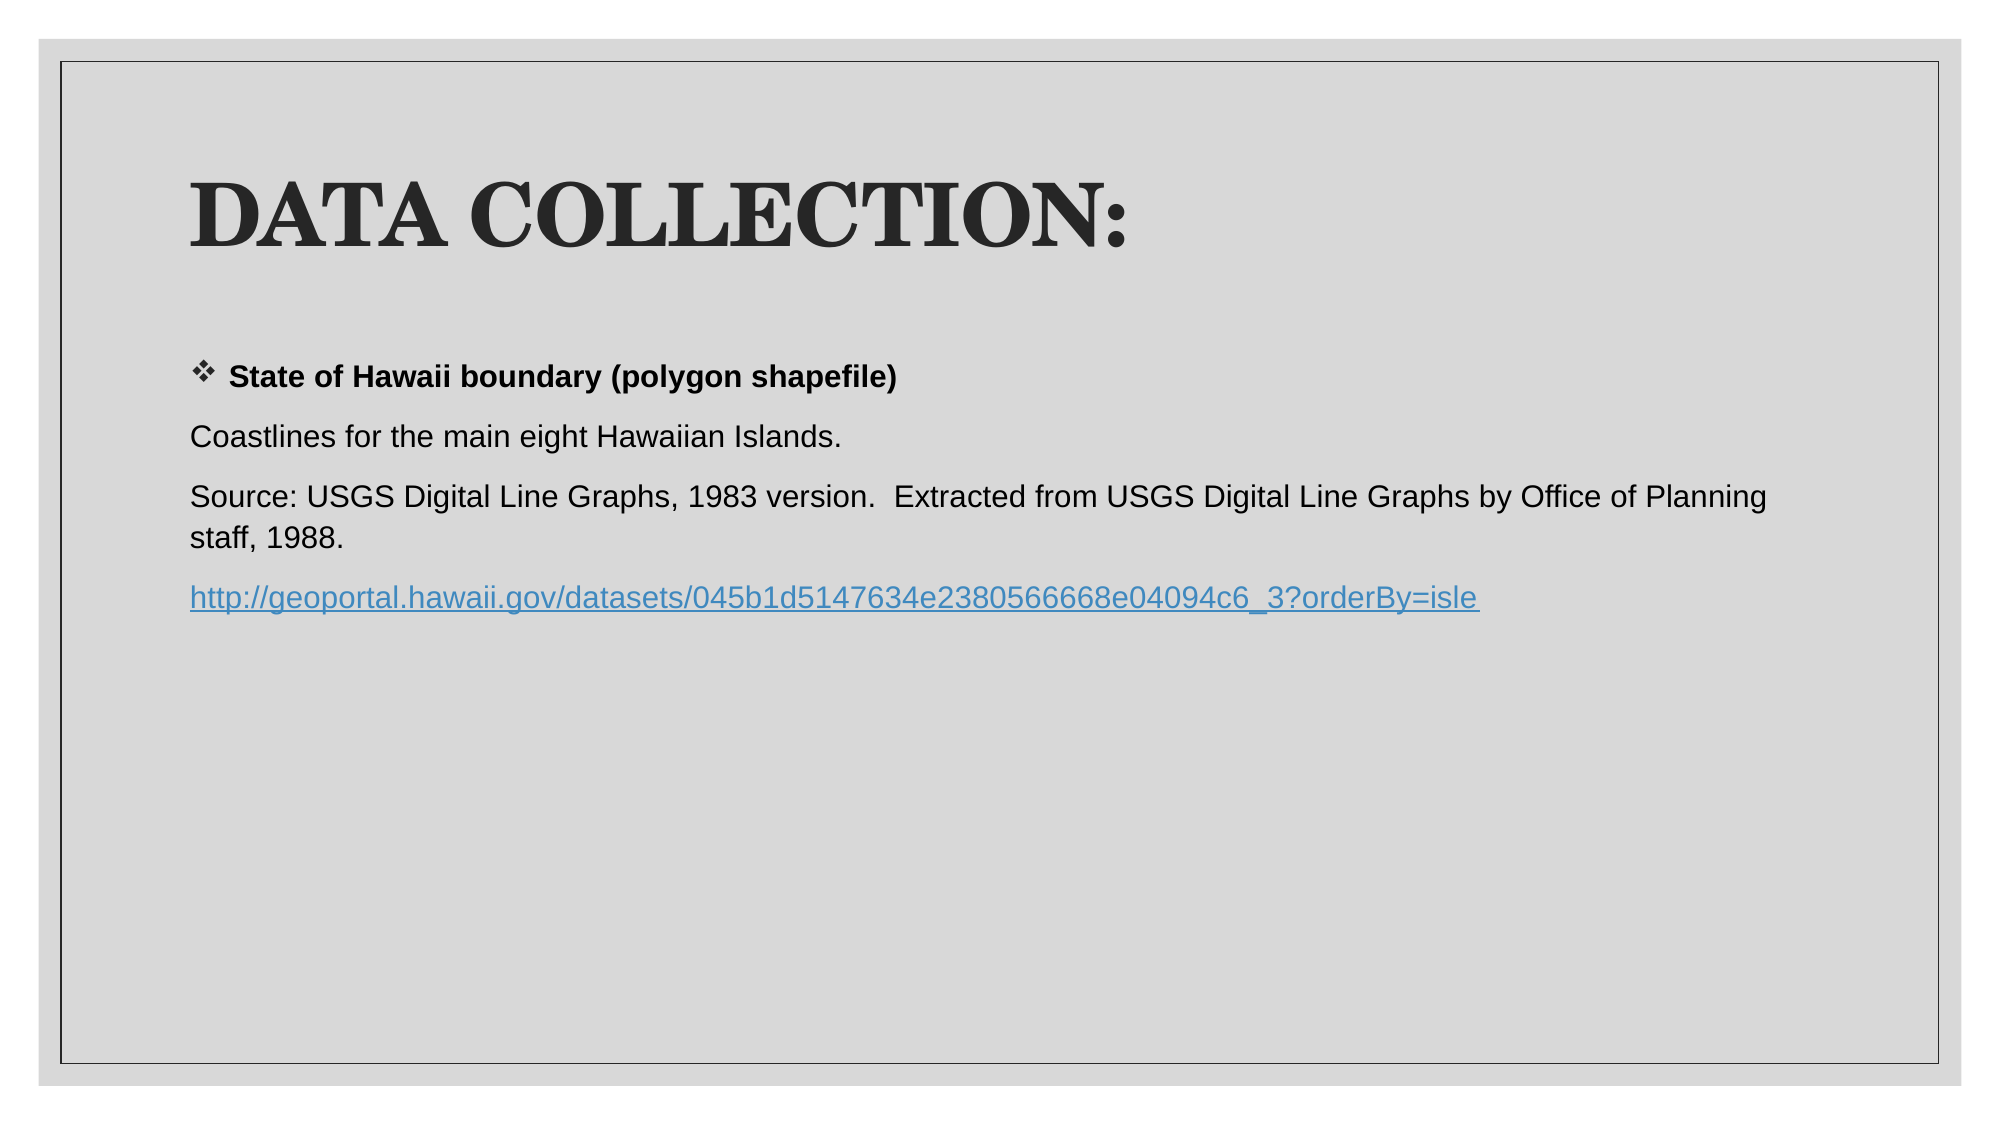

# DATA COLLECTION:
 State of Hawaii boundary (polygon shapefile)
Coastlines for the main eight Hawaiian Islands.
Source: USGS Digital Line Graphs, 1983 version.  Extracted from USGS Digital Line Graphs by Office of Planning staff, 1988.
http://geoportal.hawaii.gov/datasets/045b1d5147634e2380566668e04094c6_3?orderBy=isle